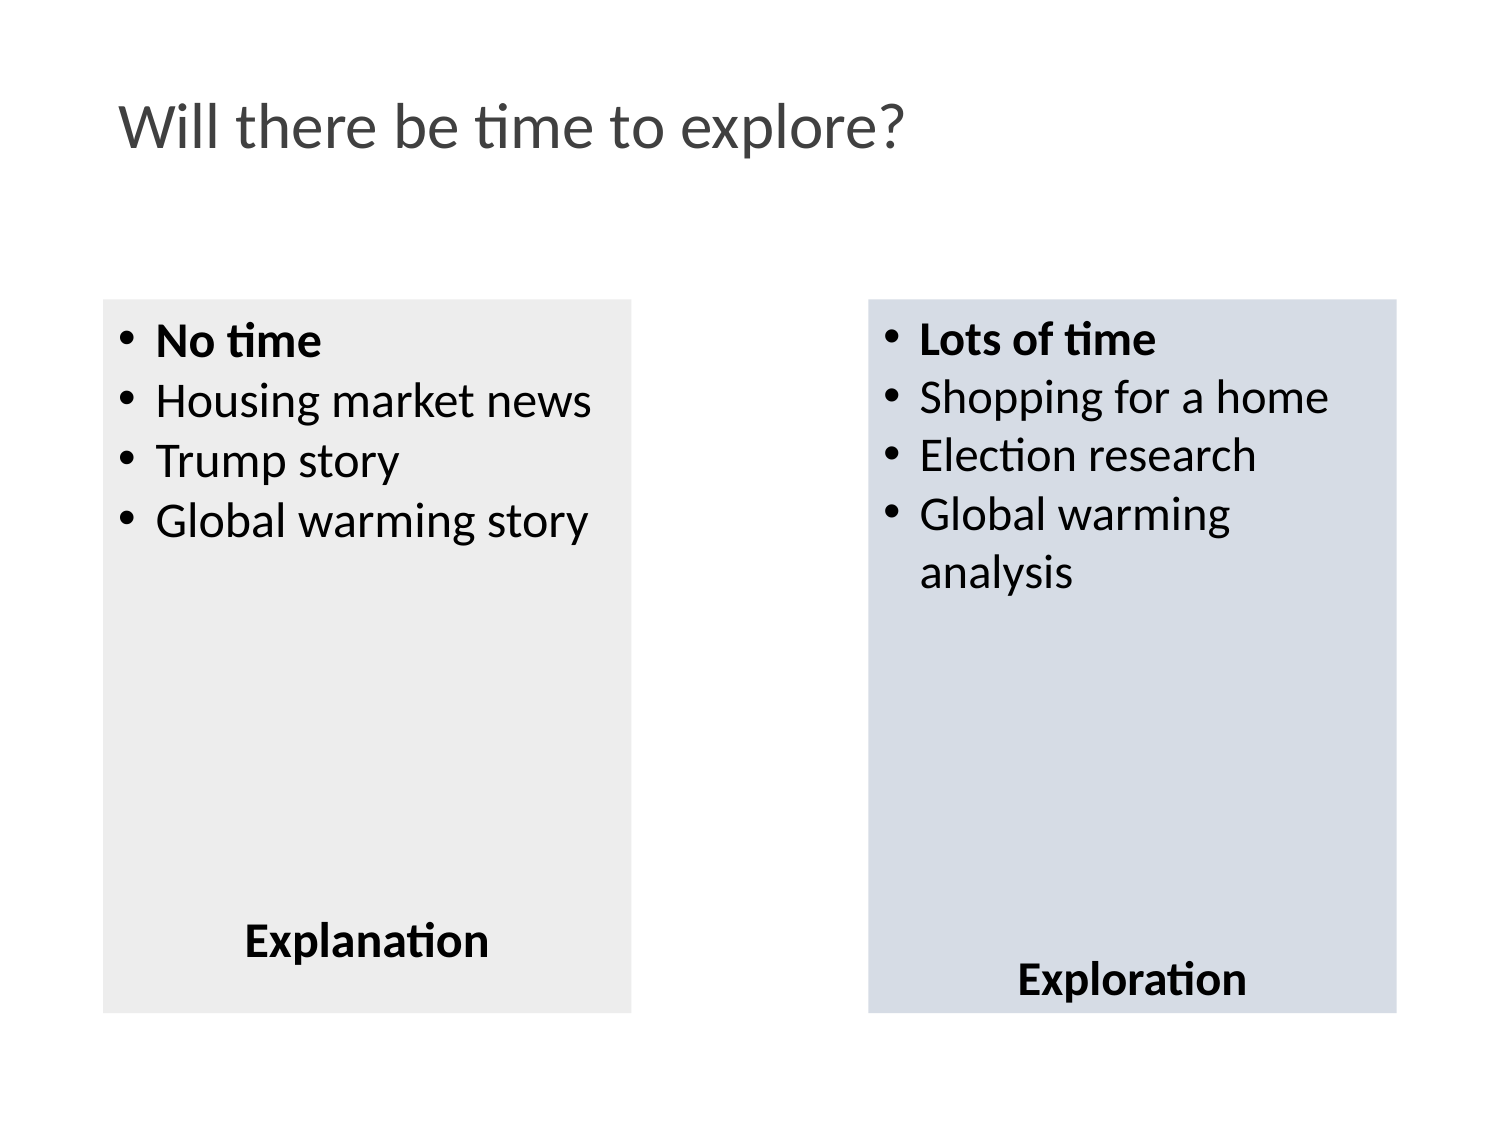

# Will there be time to explore?
No time
Housing market news
Trump story
Global warming story

Explanation
Lots of time
Shopping for a home
Election research
Global warming analysis

Exploration